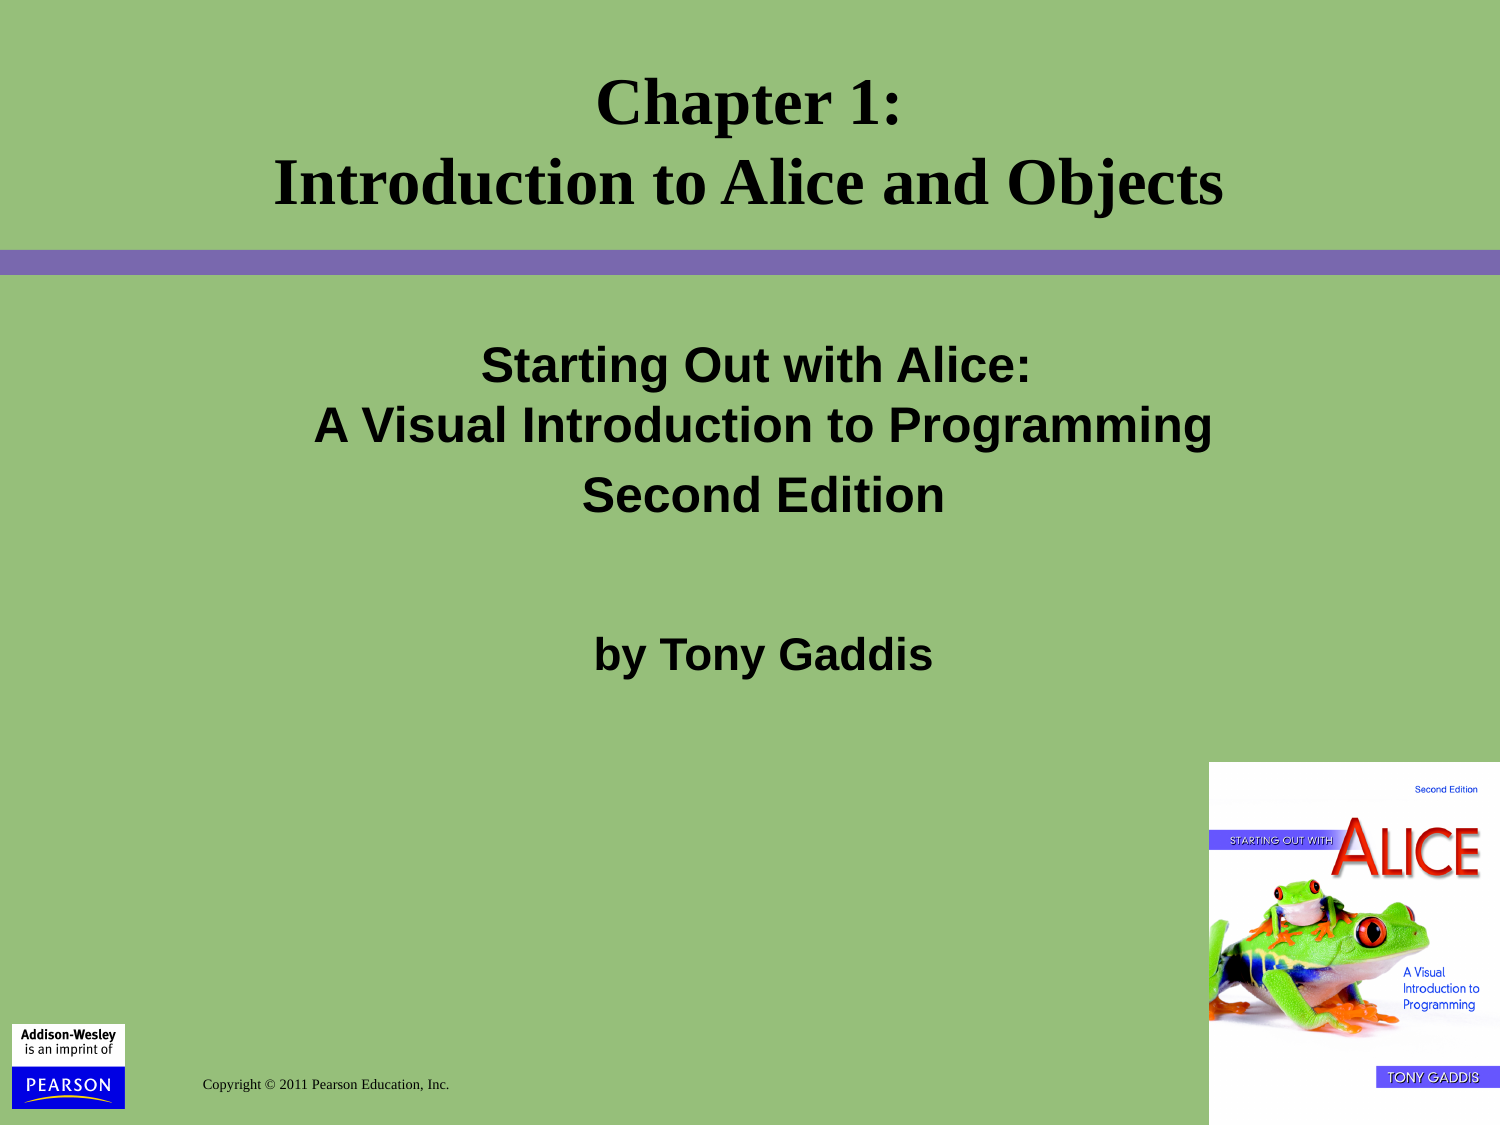

Chapter 1:
Introduction to Alice and Objects
Starting Out with Alice:
A Visual Introduction to Programming
Second Edition

by Tony Gaddis